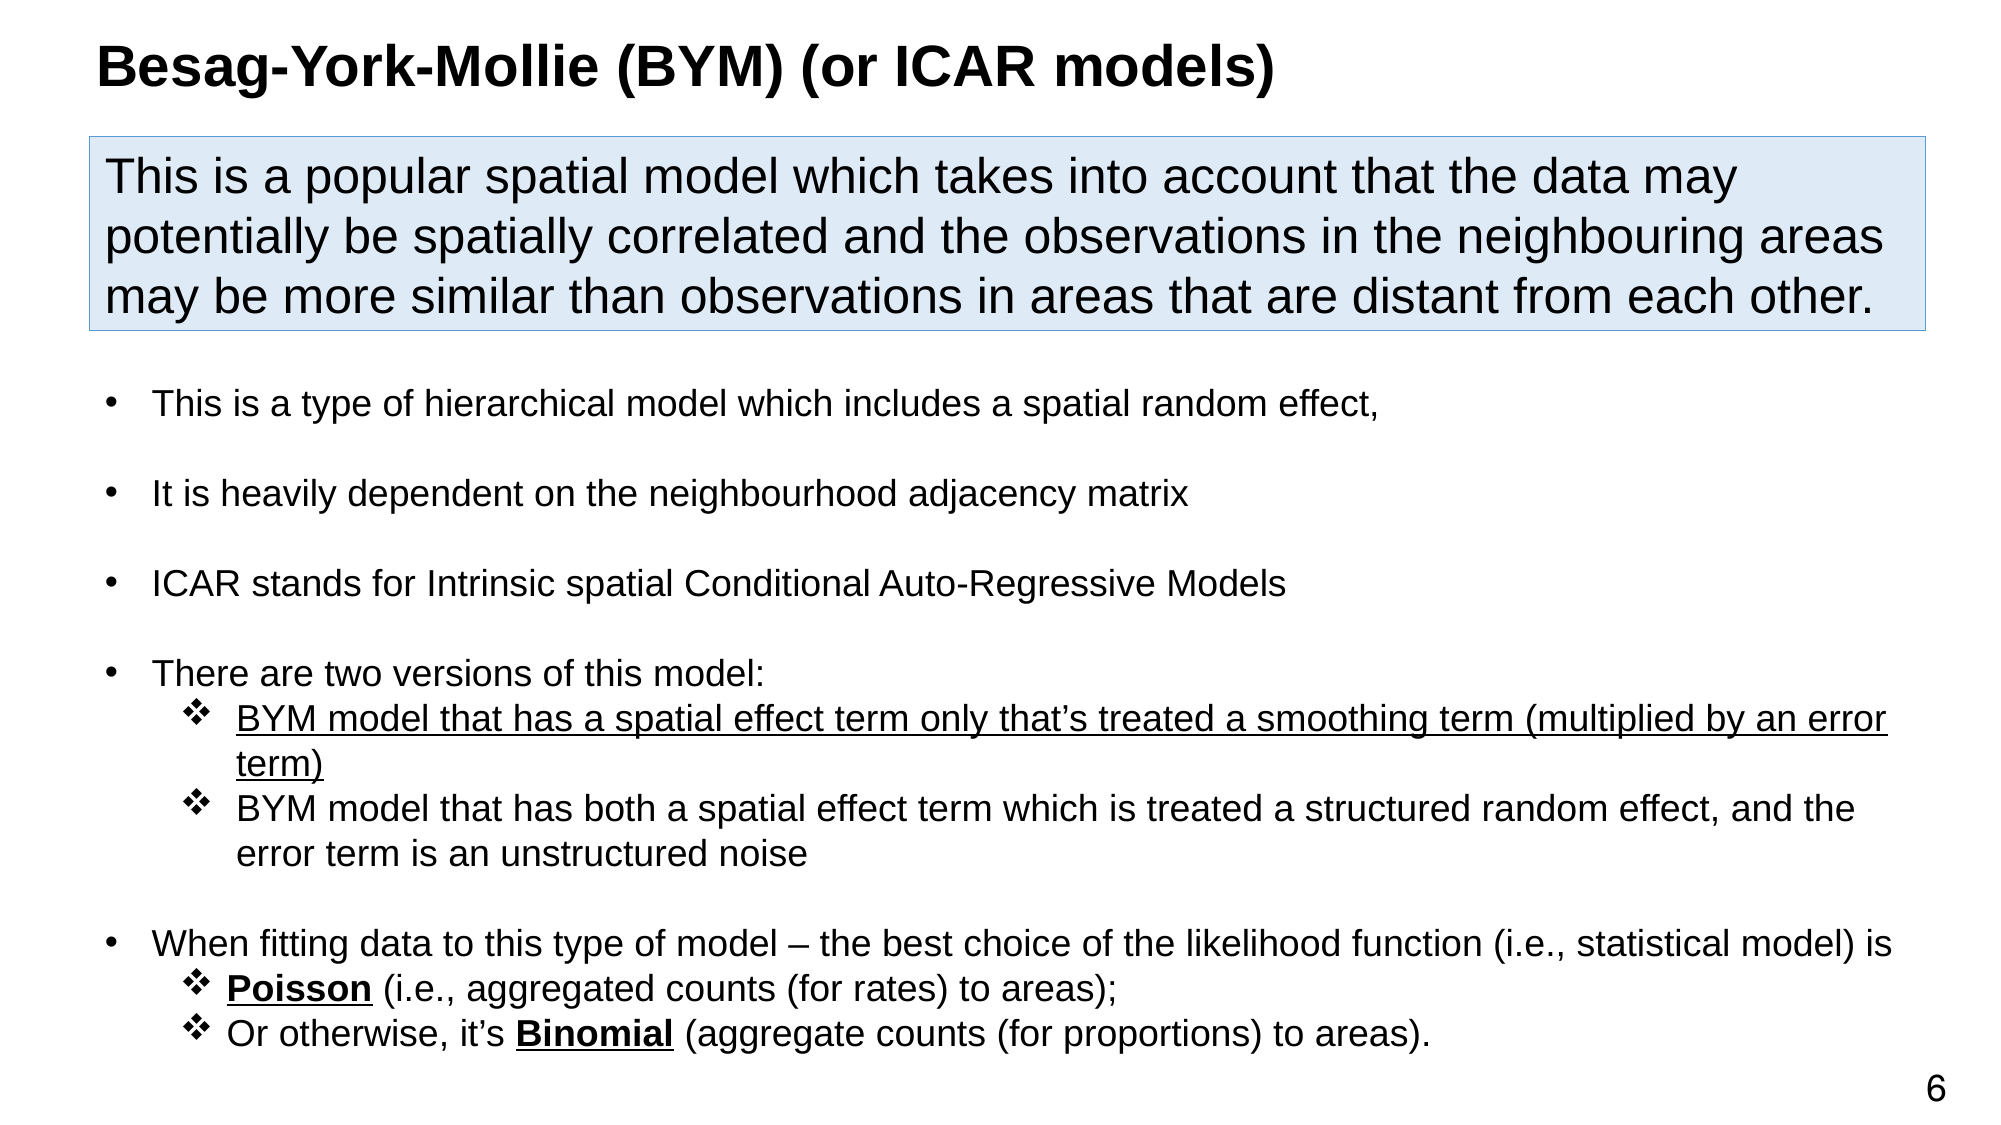

Besag-York-Mollie (BYM) (or ICAR models)
This is a popular spatial model which takes into account that the data may potentially be spatially correlated and the observations in the neighbouring areas may be more similar than observations in areas that are distant from each other.
This is a type of hierarchical model which includes a spatial random effect,

It is heavily dependent on the neighbourhood adjacency matrix

ICAR stands for Intrinsic spatial Conditional Auto-Regressive Models

There are two versions of this model:
BYM model that has a spatial effect term only that’s treated a smoothing term (multiplied by an error term)
BYM model that has both a spatial effect term which is treated a structured random effect, and the error term is an unstructured noise

When fitting data to this type of model – the best choice of the likelihood function (i.e., statistical model) is
Poisson (i.e., aggregated counts (for rates) to areas);
Or otherwise, it’s Binomial (aggregate counts (for proportions) to areas).
6